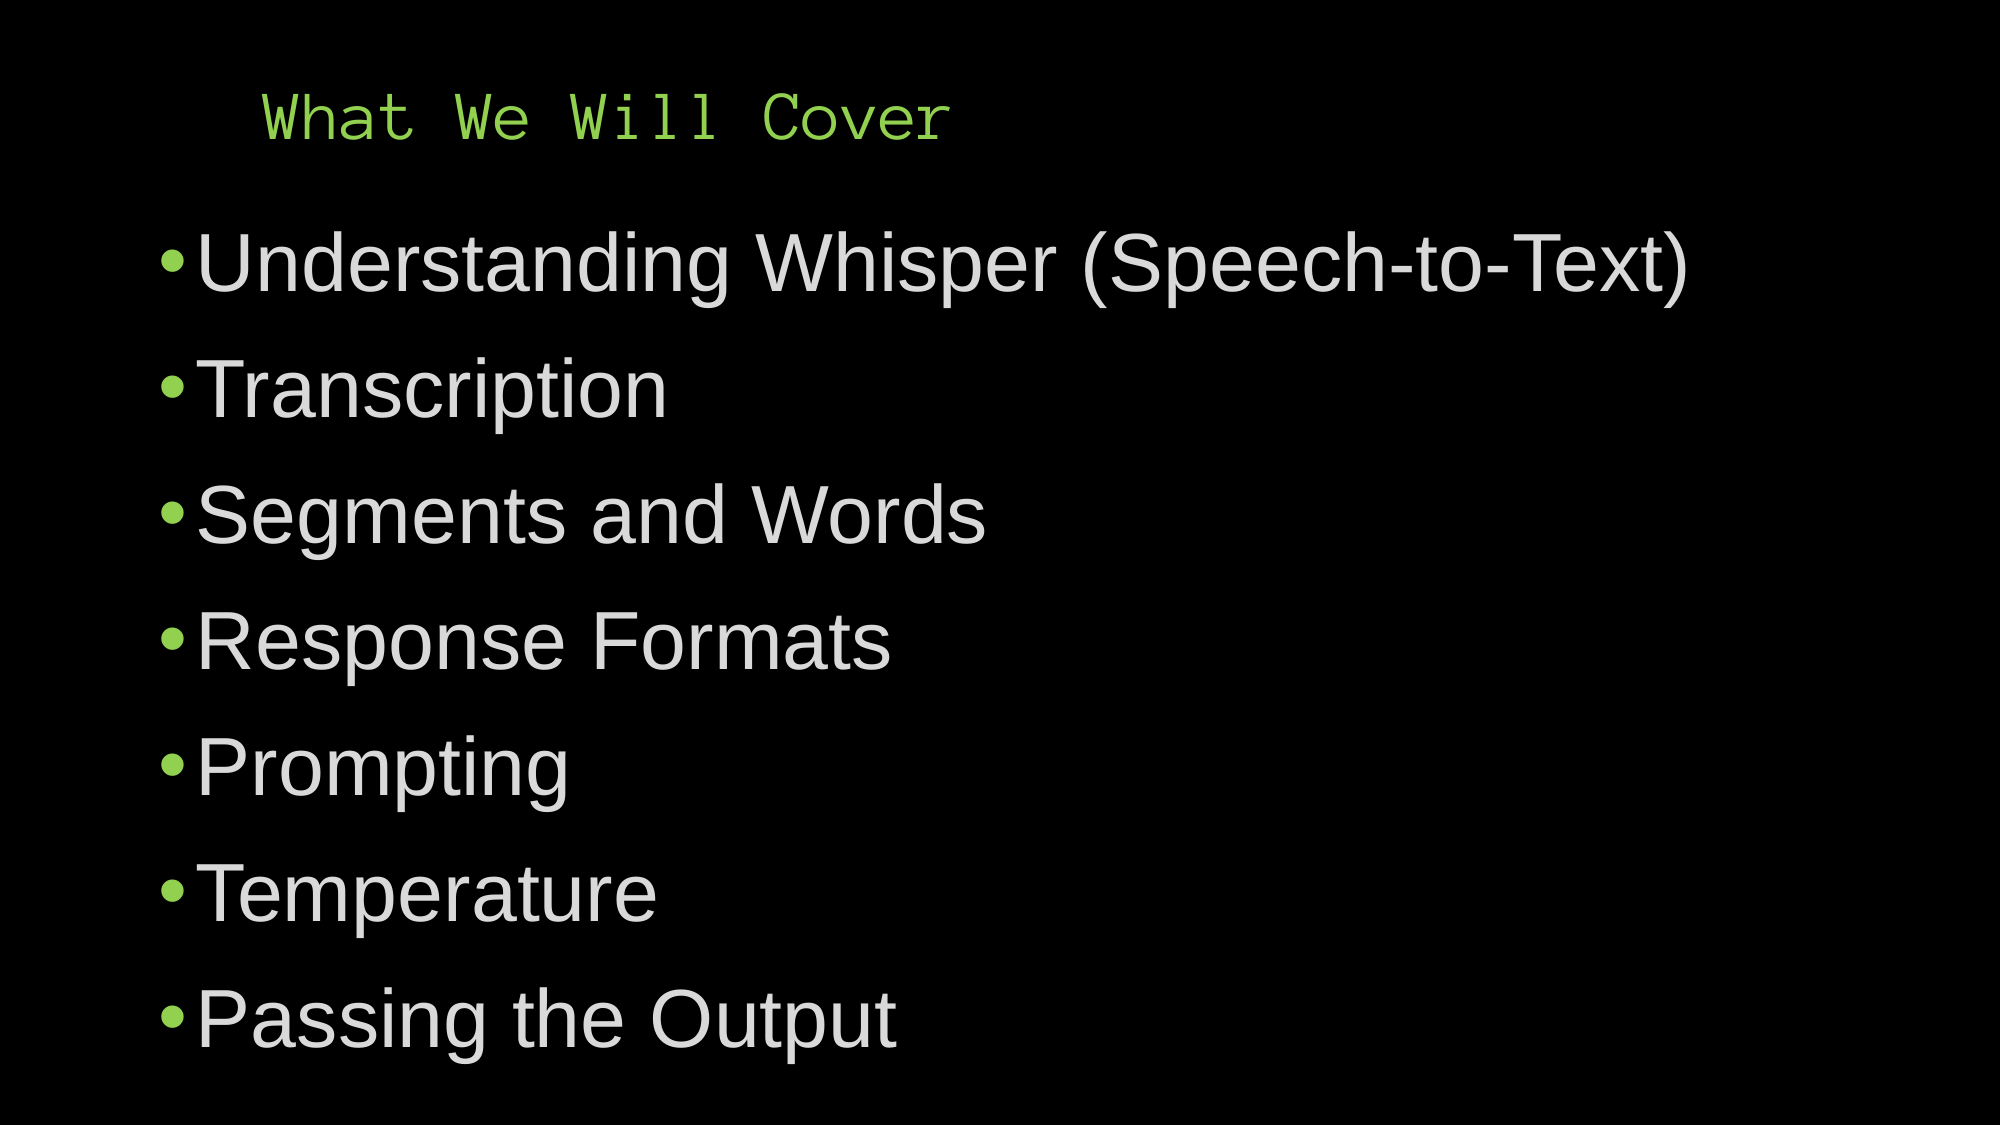

# What We Will Cover
Understanding Whisper (Speech-to-Text)
Transcription
Segments and Words
Response Formats
Prompting
Temperature
Passing the Output